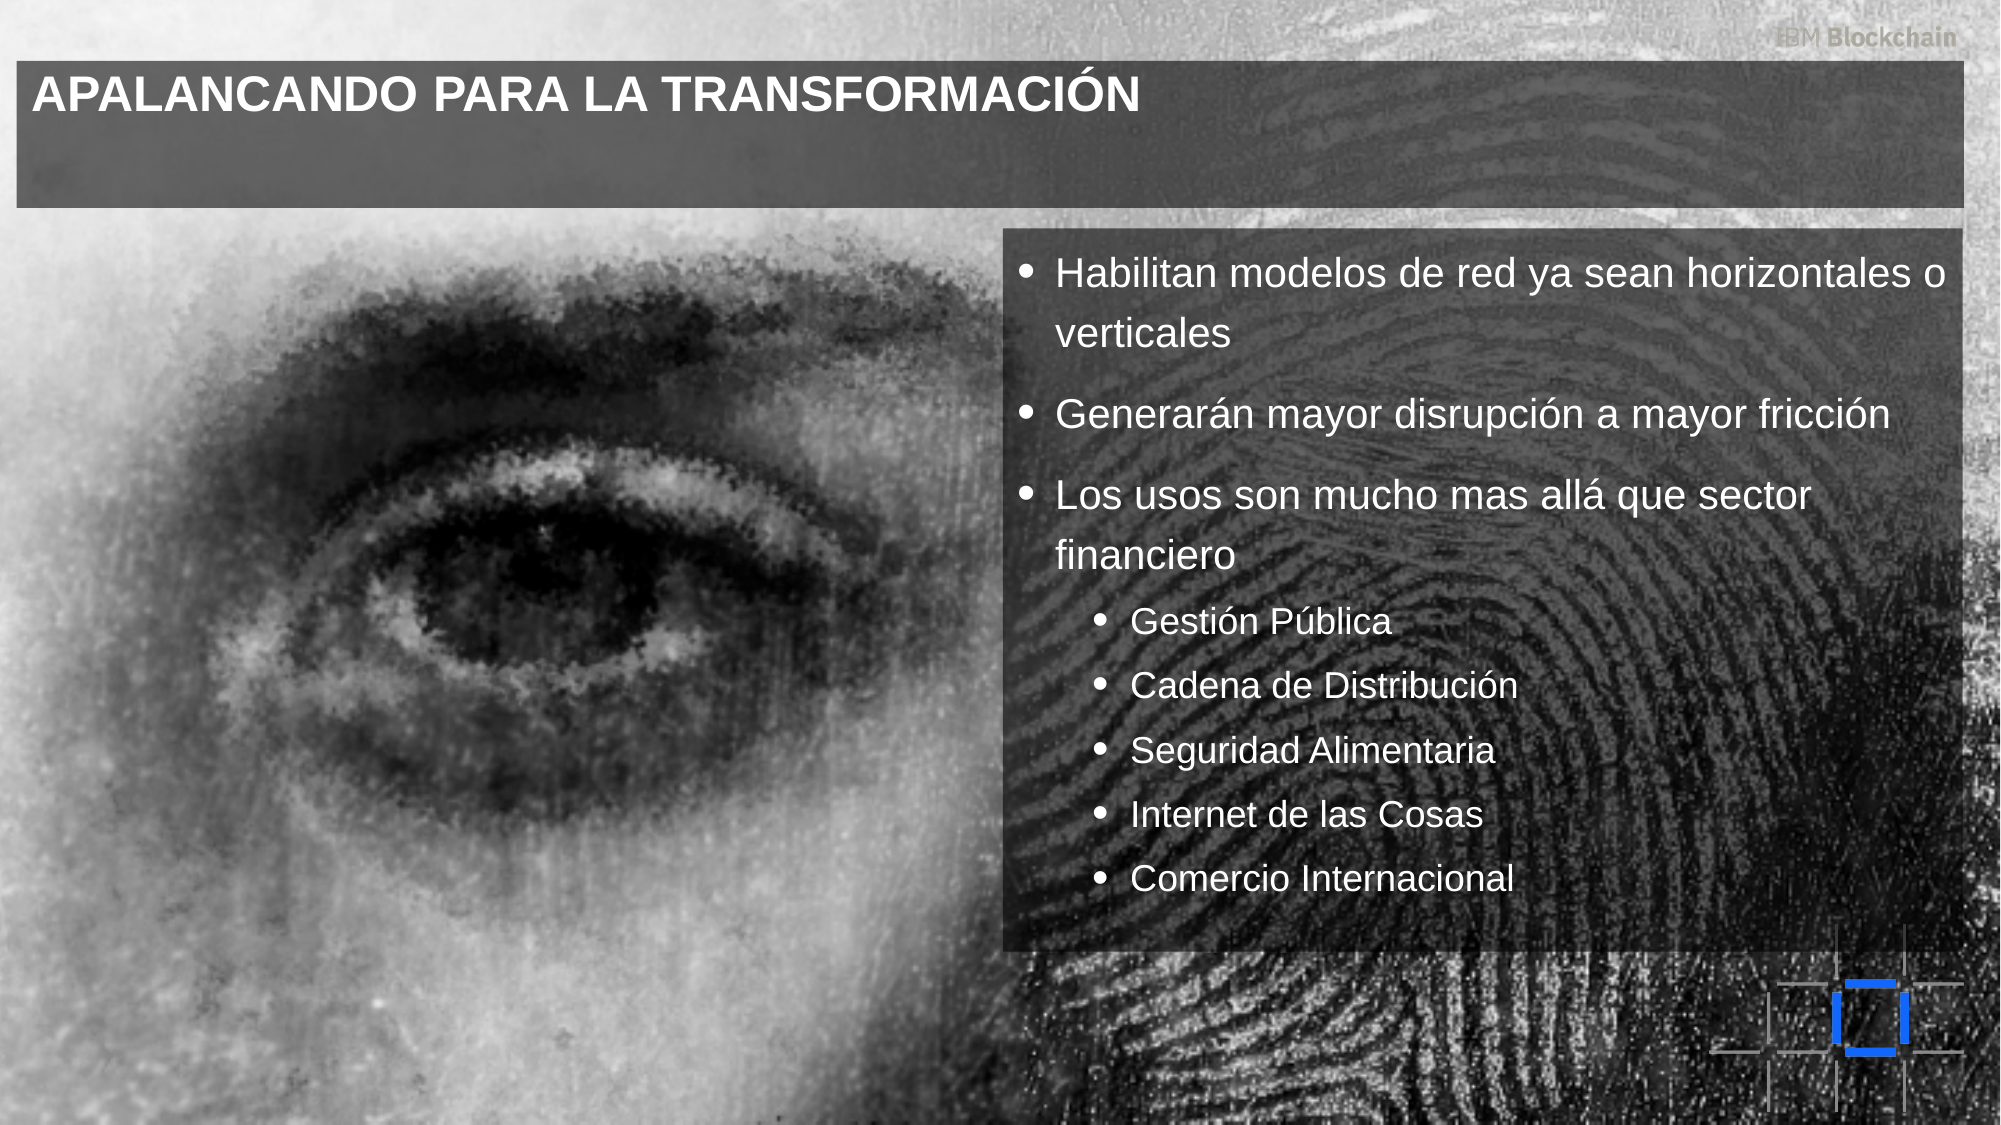

# Apalancando para la transformación
Habilitan modelos de red ya sean horizontales o verticales
Generarán mayor disrupción a mayor fricción
Los usos son mucho mas allá que sector financiero
Gestión Pública
Cadena de Distribución
Seguridad Alimentaria
Internet de las Cosas
Comercio Internacional